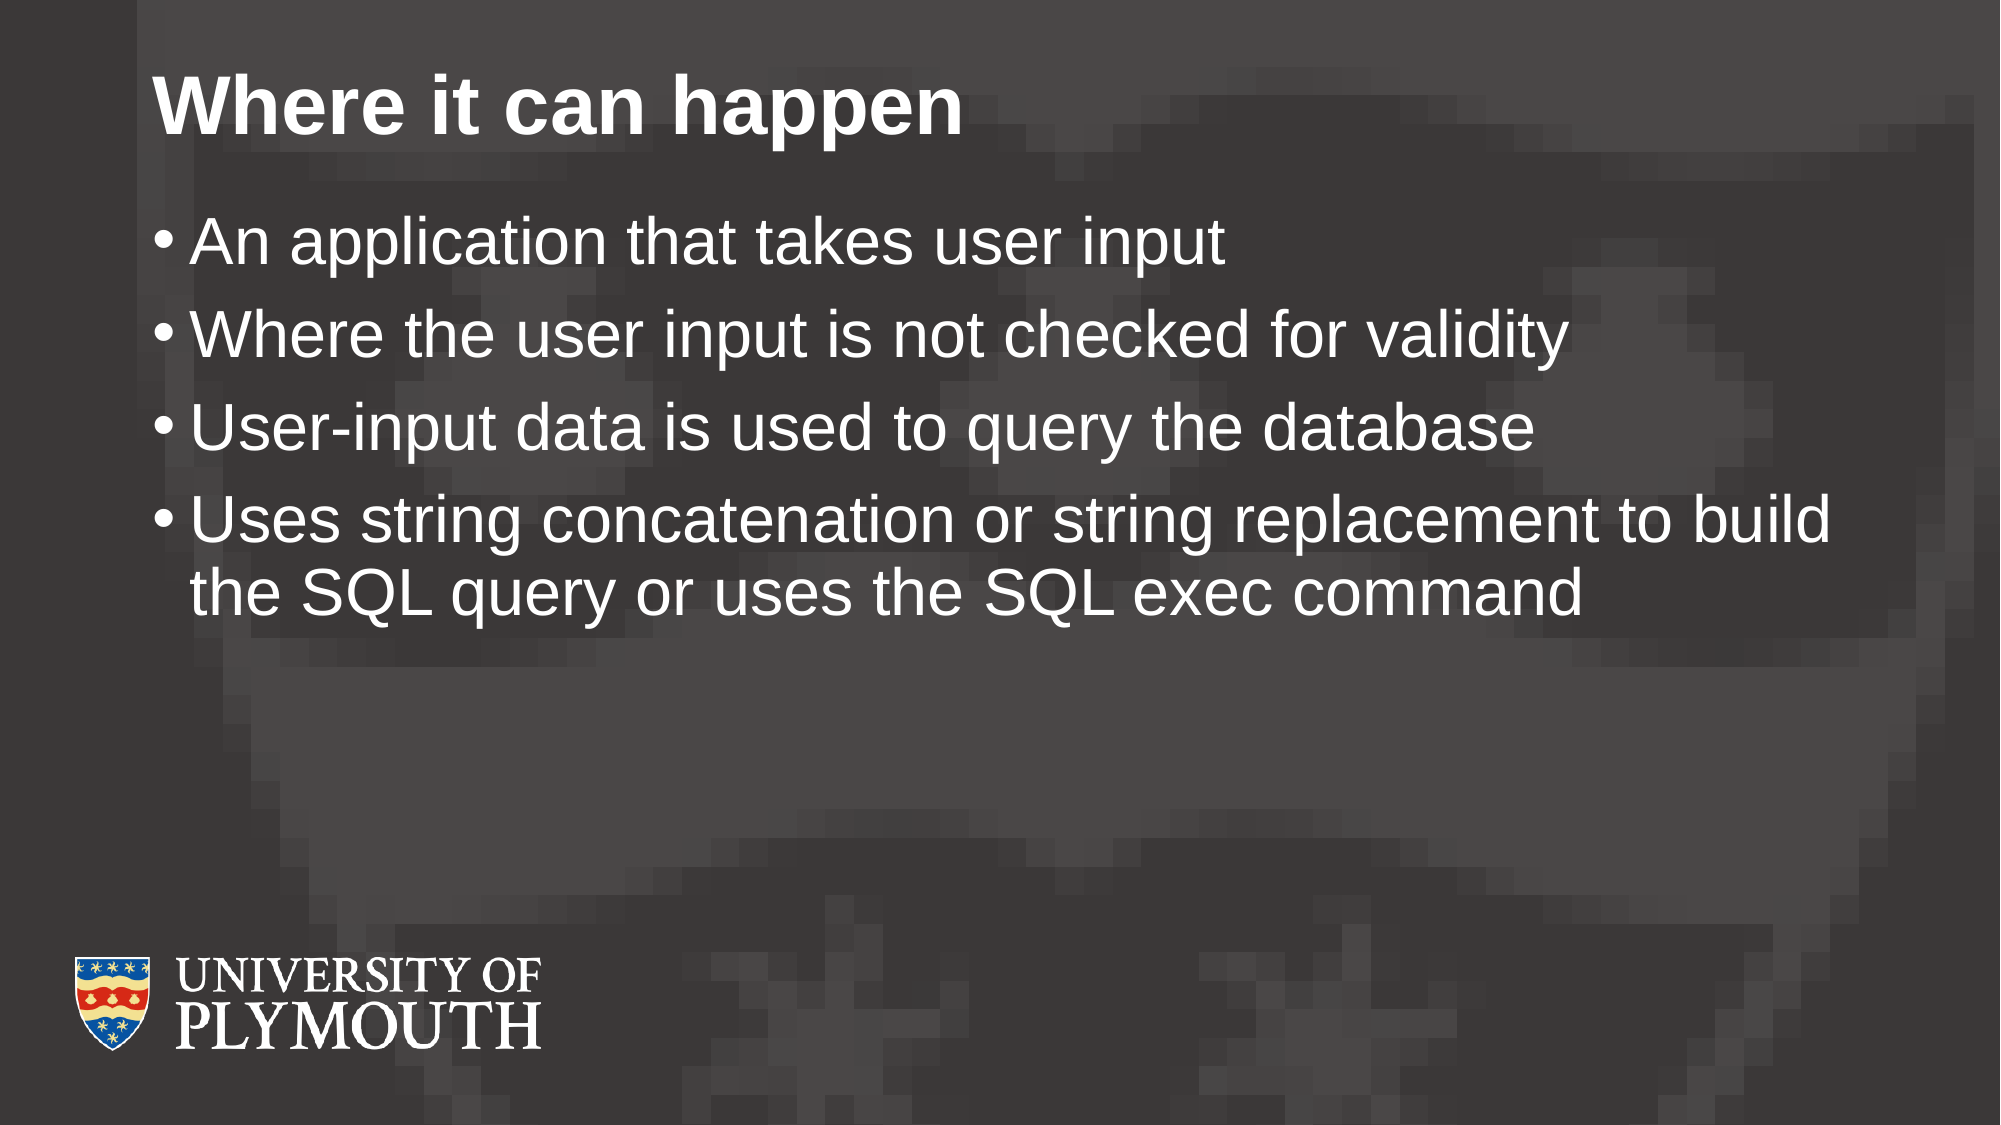

# Where it can happen
An application that takes user input
Where the user input is not checked for validity
User-input data is used to query the database
Uses string concatenation or string replacement to build the SQL query or uses the SQL exec command